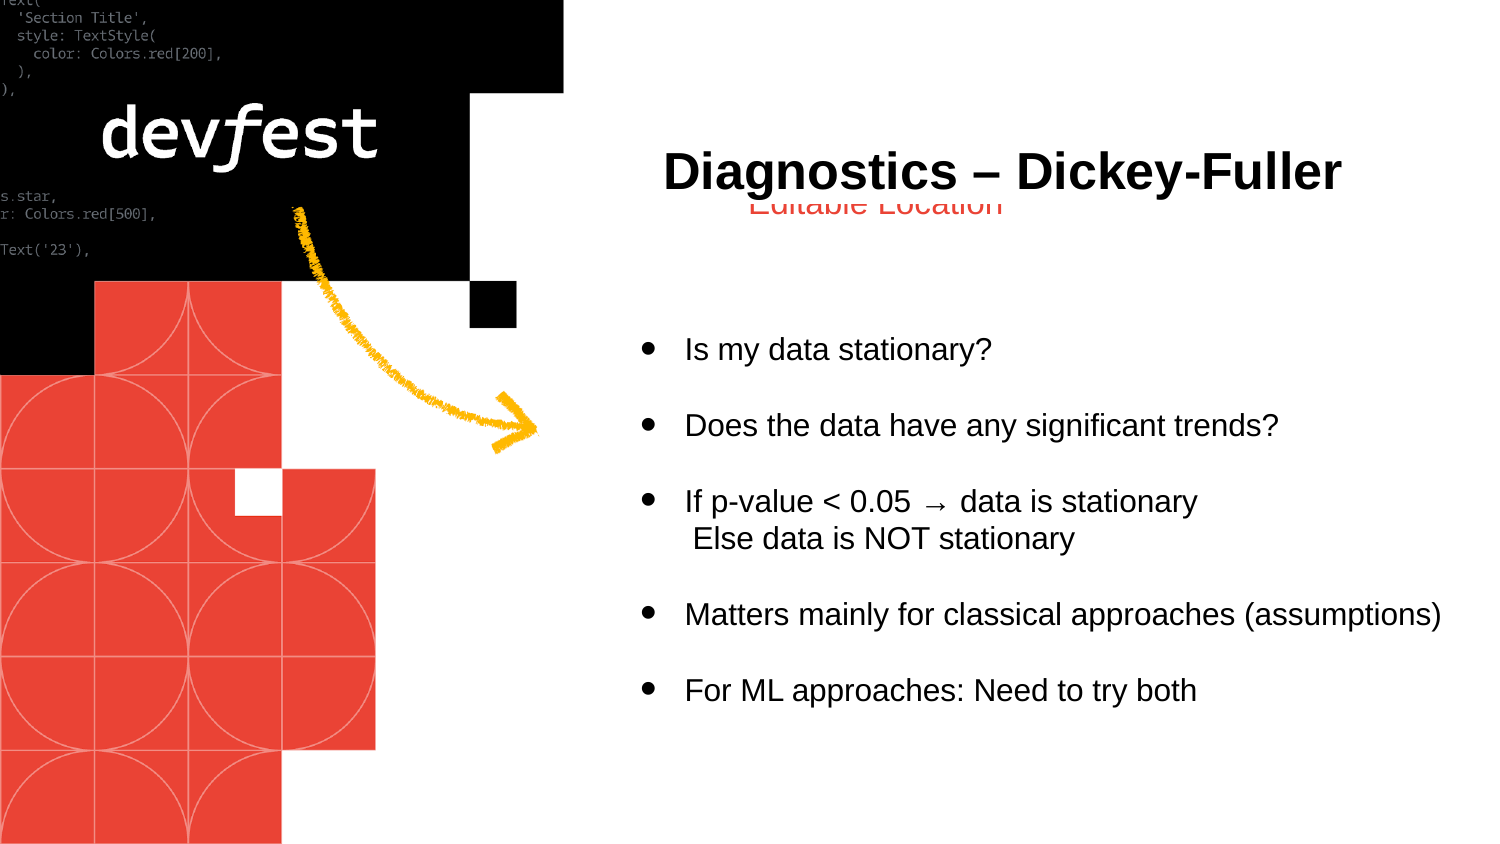

Diagnostics – Dickey-Fuller
Editable Location
Is my data stationary?

Does the data have any significant trends?

If p-value < 0.05 → data is stationary
      Else data is NOT stationary

Matters mainly for classical approaches (assumptions)

For ML approaches: Need to try both